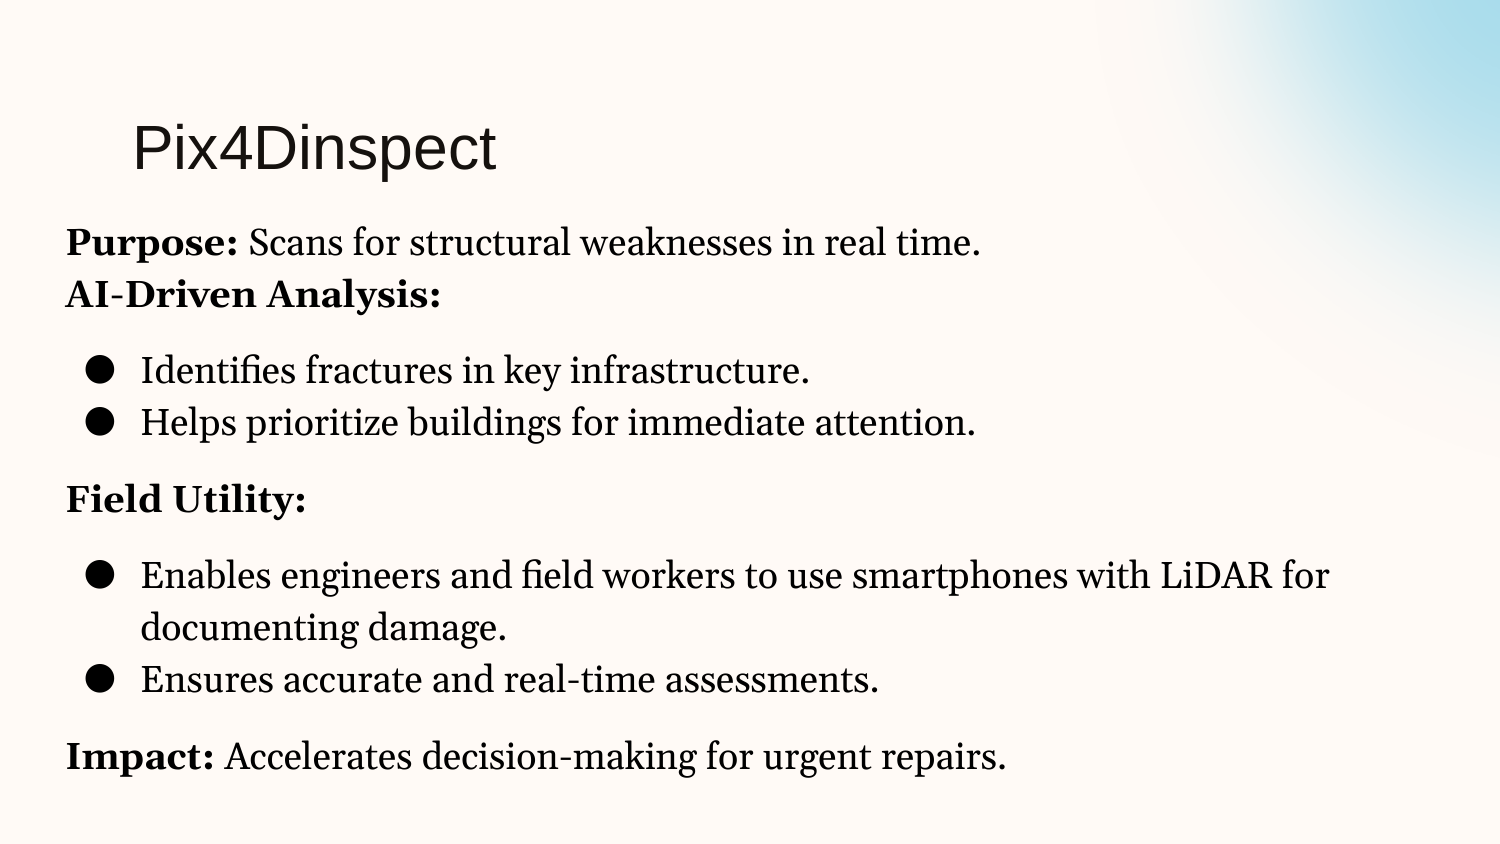

# Pix4Dinspect
Purpose: Scans for structural weaknesses in real time.
AI-Driven Analysis:
Identifies fractures in key infrastructure.
Helps prioritize buildings for immediate attention.
Field Utility:
Enables engineers and field workers to use smartphones with LiDAR for documenting damage.
Ensures accurate and real-time assessments.
Impact: Accelerates decision-making for urgent repairs.